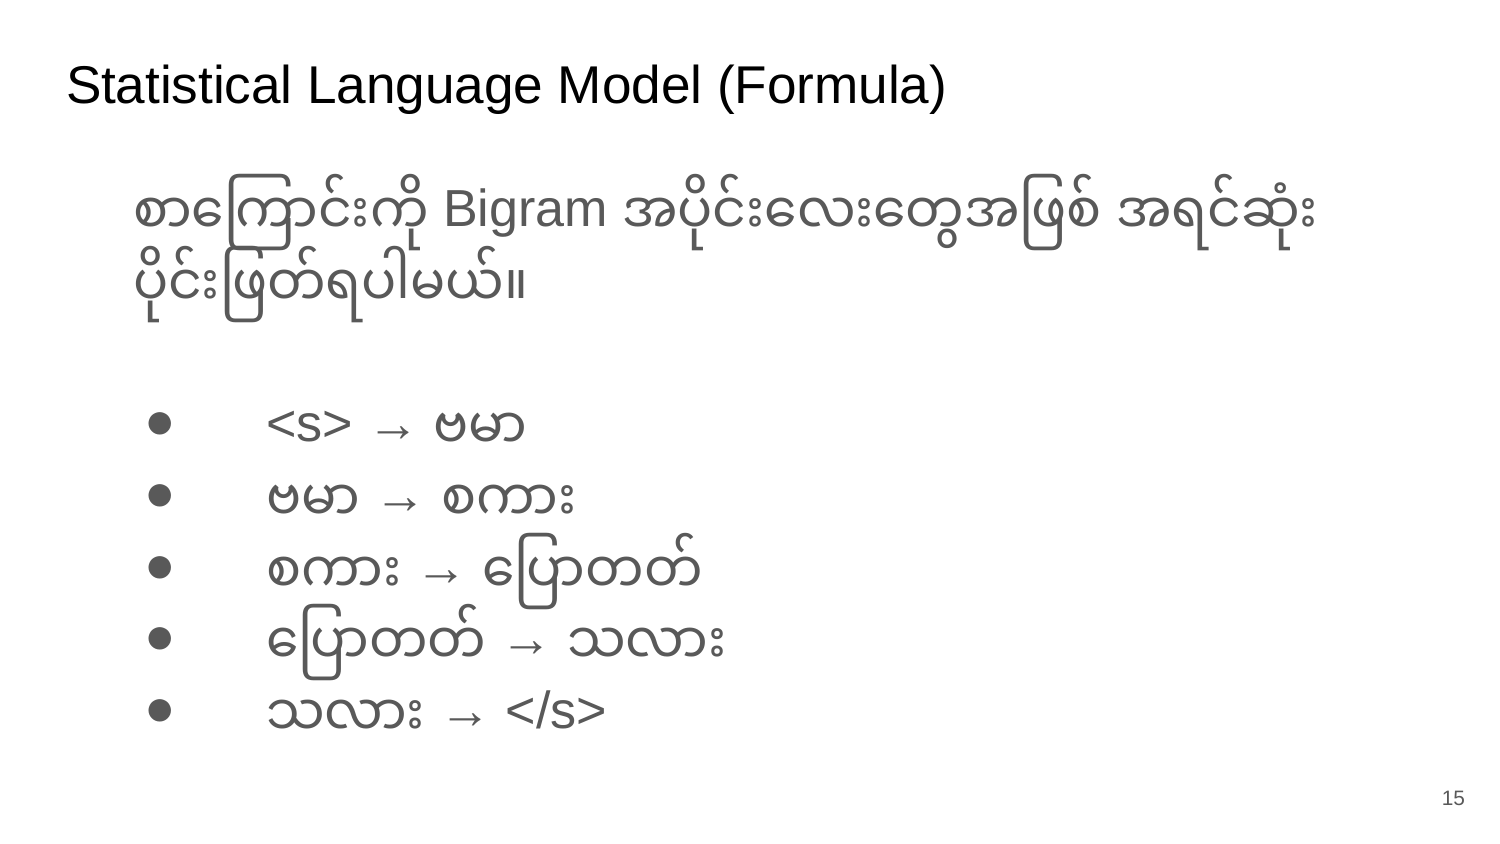

# Statistical Language Model (Formula)
စာကြောင်းကို Bigram အပိုင်းလေးတွေအဖြစ် အရင်ဆုံး ပိုင်းဖြတ်ရပါမယ်။

    <s> → ဗမာ
    ဗမာ → စကား
    စကား → ပြောတတ်
    ပြောတတ် → သလား
    သလား → </s>
15